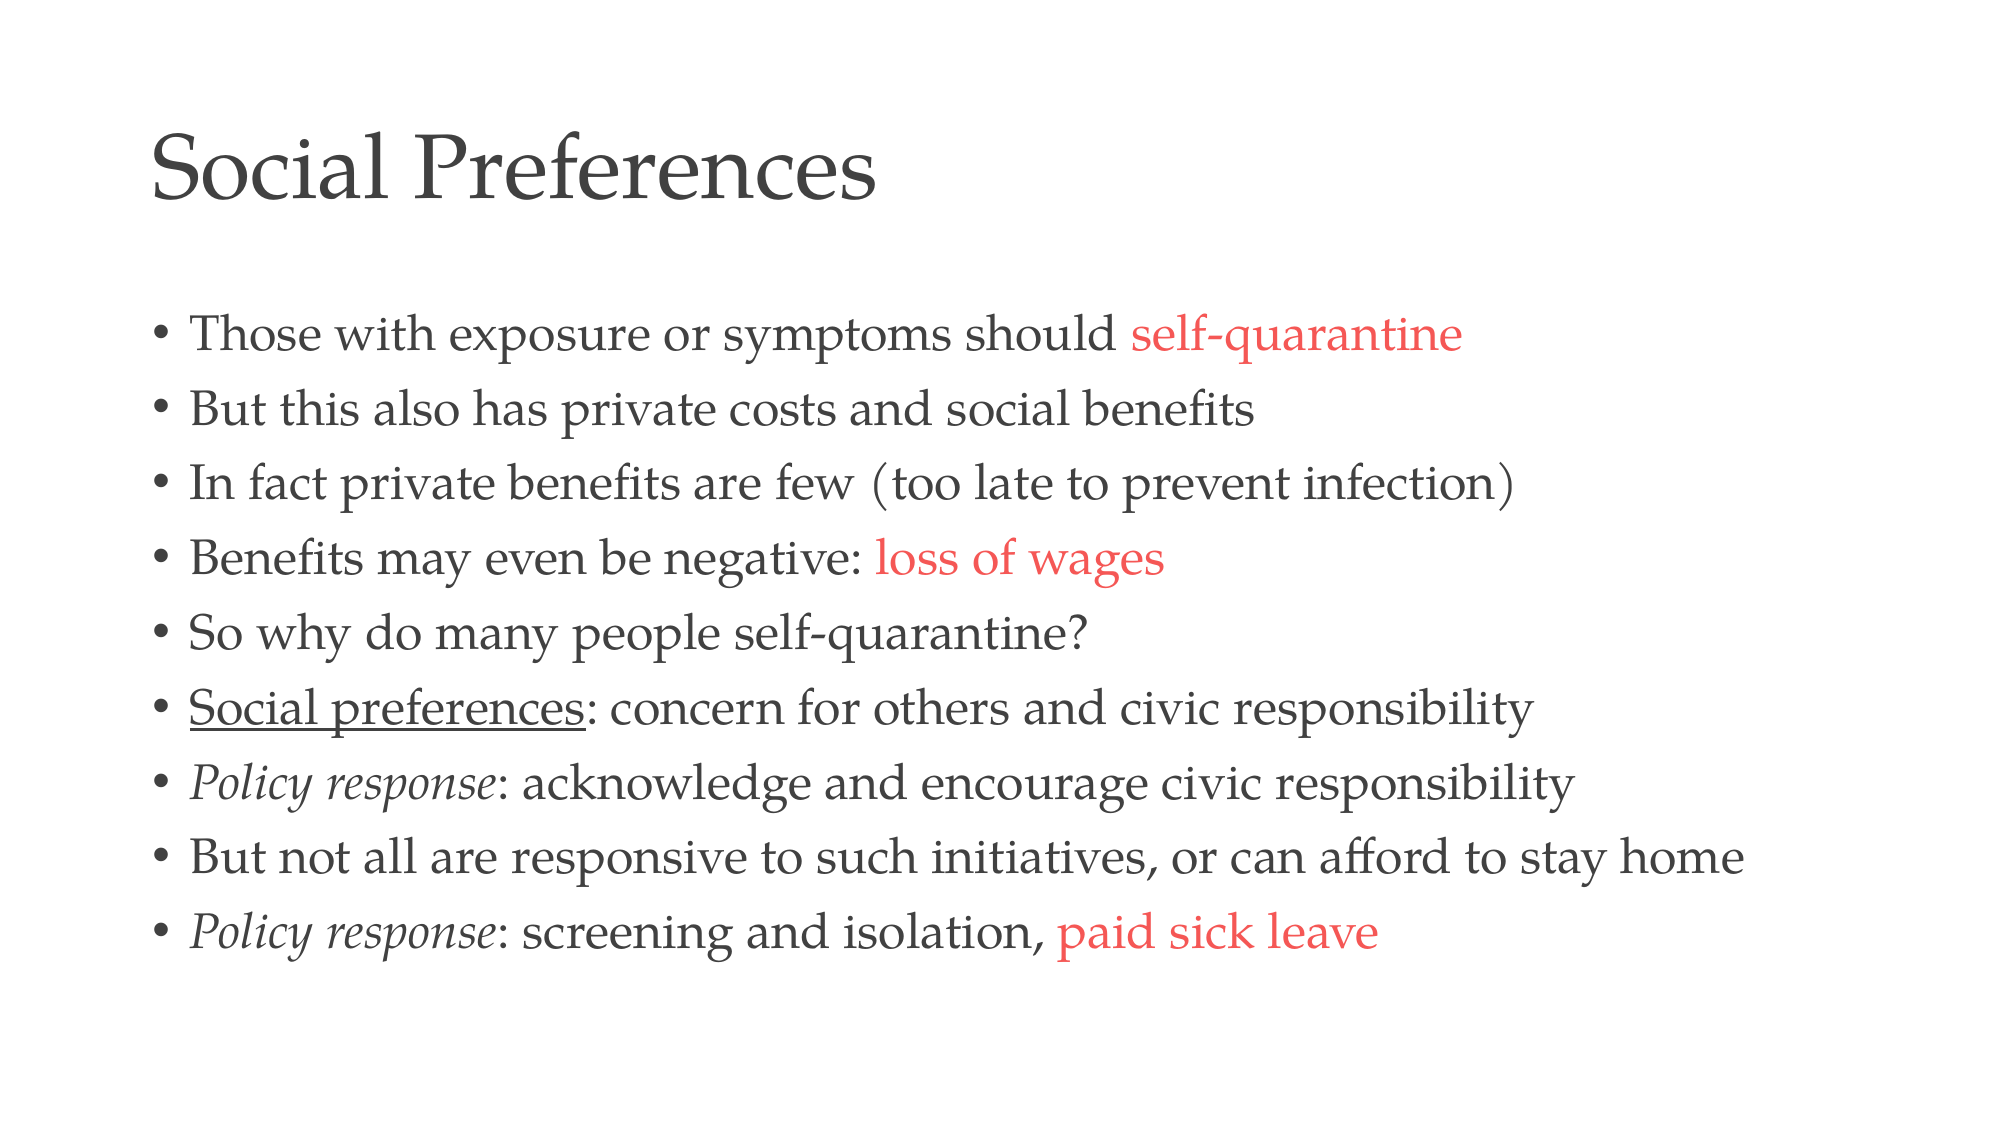

# Social Preferences
Those with exposure or symptoms should self-quarantine
But this also has private costs and social benefits
In fact private benefits are few (too late to prevent infection)
Benefits may even be negative: loss of wages
So why do many people self-quarantine?
Social preferences: concern for others and civic responsibility
Policy response: acknowledge and encourage civic responsibility
But not all are responsive to such initiatives, or can afford to stay home
Policy response: screening and isolation, paid sick leave